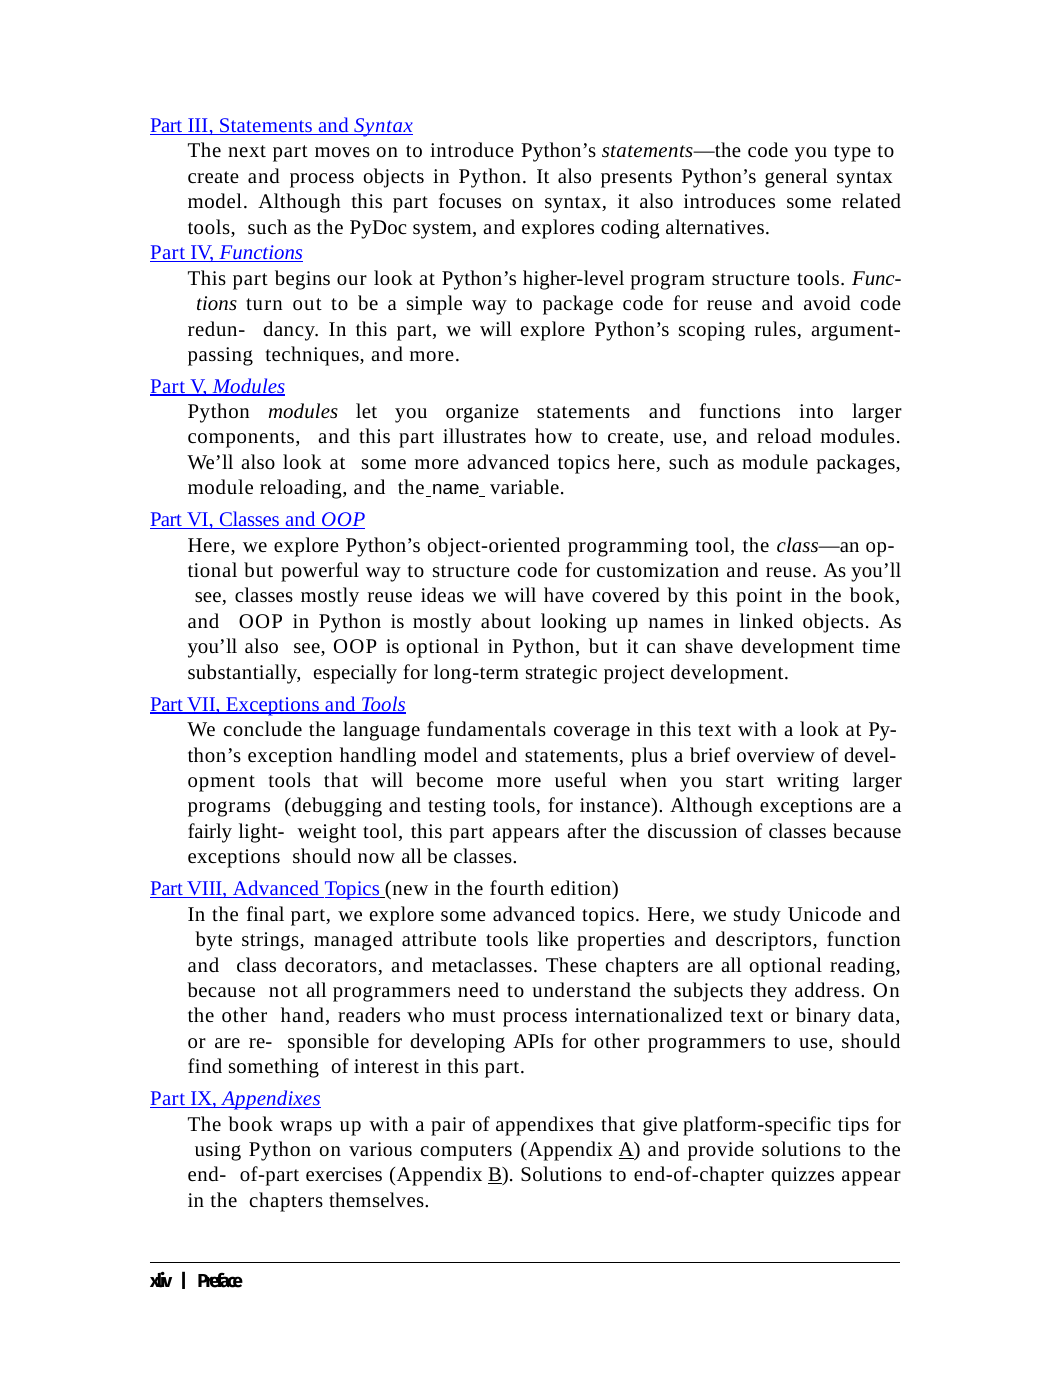

Part III, Statements and Syntax
The next part moves on to introduce Python’s statements—the code you type to  create and process objects in Python. It also presents Python’s general syntax  model. Although this part focuses on syntax, it also introduces some related tools,  such as the PyDoc system, and explores coding alternatives.
Part IV, Functions
This part begins our look at Python’s higher-level program structure tools. Func-  tions turn out to be a simple way to package code for reuse and avoid code redun-  dancy. In this part, we will explore Python’s scoping rules, argument-passing  techniques, and more.
Part V, Modules
Python modules let you organize statements and functions into larger components,  and this part illustrates how to create, use, and reload modules. We’ll also look at  some more advanced topics here, such as module packages, module reloading, and  the name variable.
Part VI, Classes and OOP
Here, we explore Python’s object-oriented programming tool, the class—an op-  tional but powerful way to structure code for customization and reuse. As you’ll  see, classes mostly reuse ideas we will have covered by this point in the book, and  OOP in Python is mostly about looking up names in linked objects. As you’ll also  see, OOP is optional in Python, but it can shave development time substantially,  especially for long-term strategic project development.
Part VII, Exceptions and Tools
We conclude the language fundamentals coverage in this text with a look at Py-  thon’s exception handling model and statements, plus a brief overview of devel-  opment tools that will become more useful when you start writing larger programs  (debugging and testing tools, for instance). Although exceptions are a fairly light-  weight tool, this part appears after the discussion of classes because exceptions  should now all be classes.
Part VIII, Advanced Topics (new in the fourth edition)
In the final part, we explore some advanced topics. Here, we study Unicode and  byte strings, managed attribute tools like properties and descriptors, function and  class decorators, and metaclasses. These chapters are all optional reading, because  not all programmers need to understand the subjects they address. On the other  hand, readers who must process internationalized text or binary data, or are re-  sponsible for developing APIs for other programmers to use, should find something  of interest in this part.
Part IX, Appendixes
The book wraps up with a pair of appendixes that give platform-specific tips for  using Python on various computers (Appendix A) and provide solutions to the end-  of-part exercises (Appendix B). Solutions to end-of-chapter quizzes appear in the  chapters themselves.

xliv | Preface